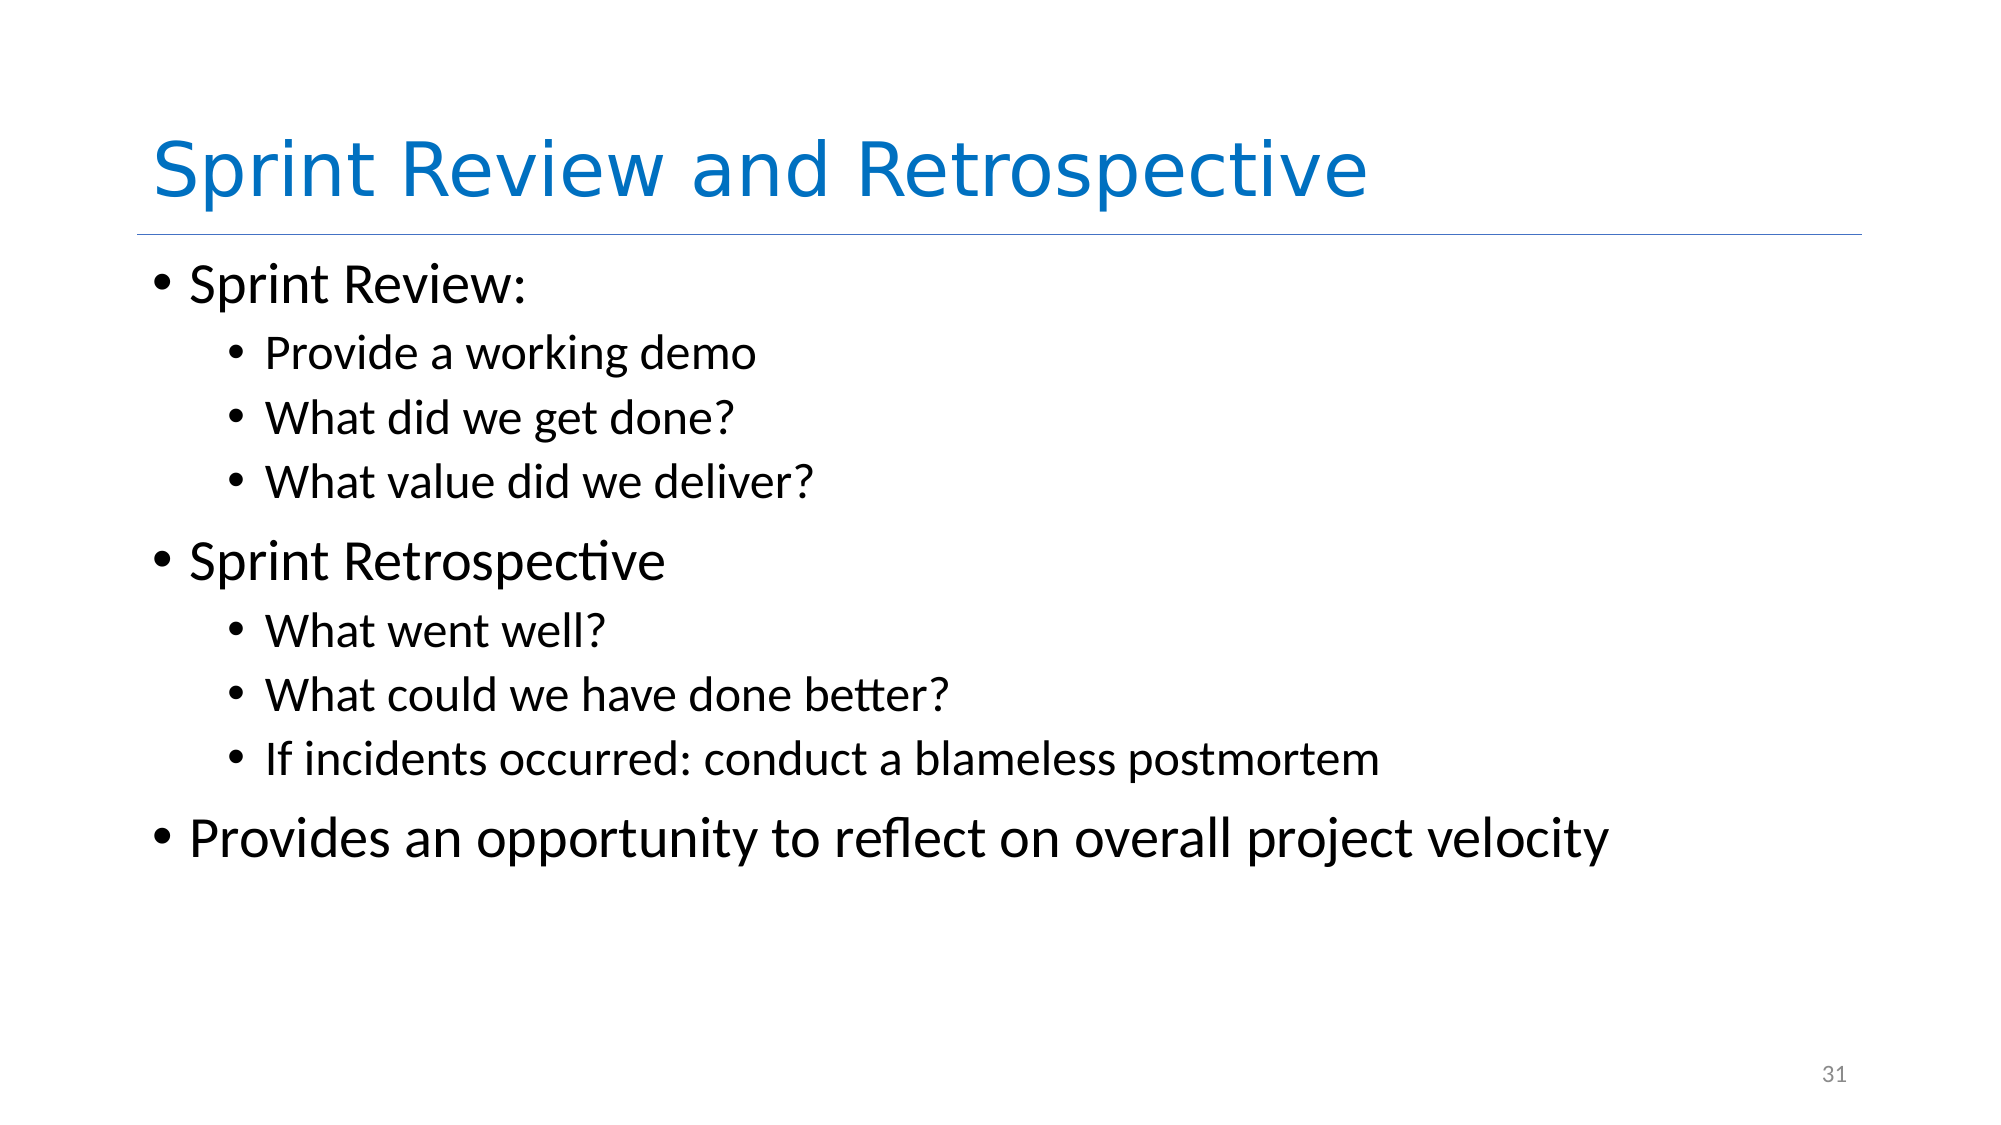

# Sprint Review and Retrospective
Sprint Review:
Provide a working demo
What did we get done?
What value did we deliver?
Sprint Retrospective
What went well?
What could we have done better?
If incidents occurred: conduct a blameless postmortem
Provides an opportunity to reflect on overall project velocity
31